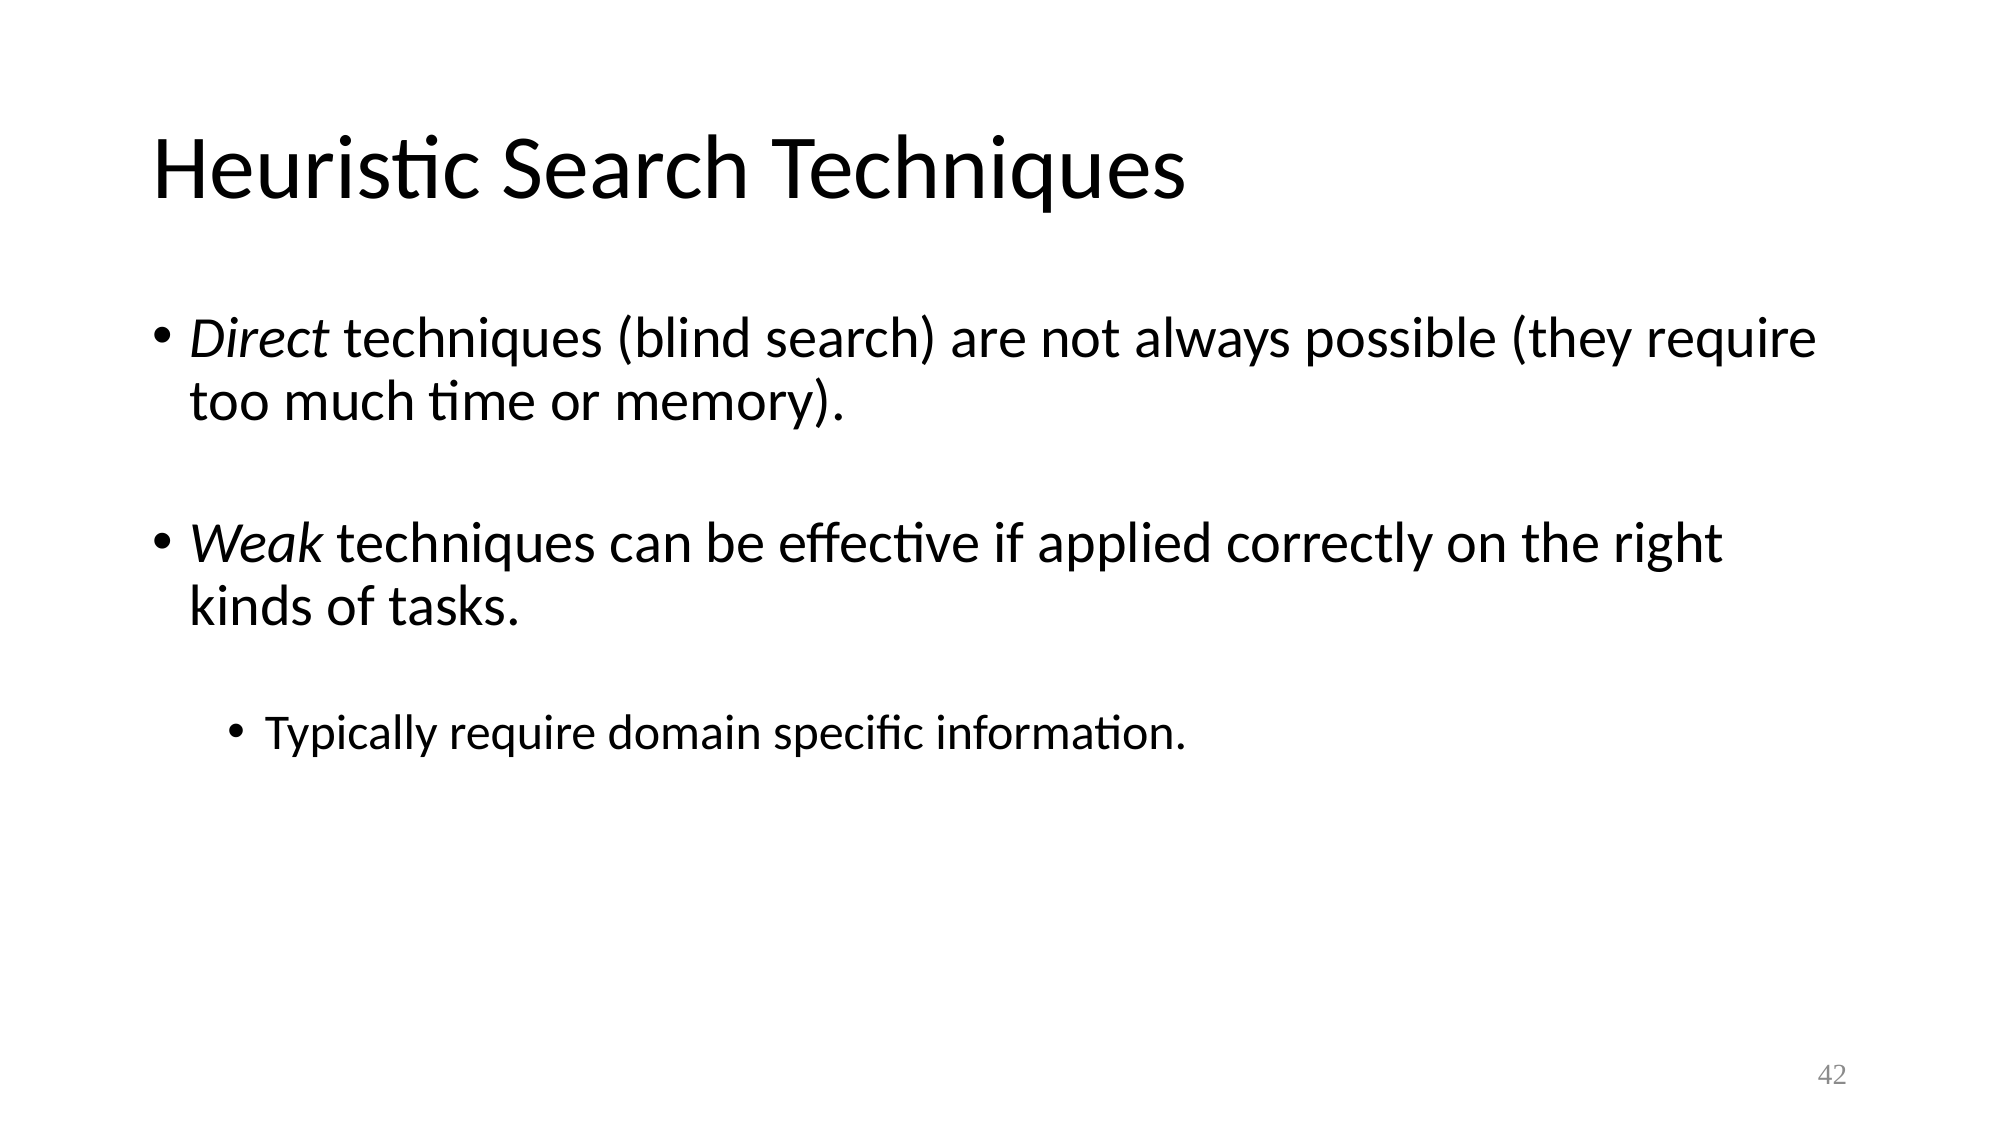

# Heuristic Search Techniques
Direct techniques (blind search) are not always possible (they require too much time or memory).
Weak techniques can be effective if applied correctly on the right kinds of tasks.
Typically require domain specific information.

42